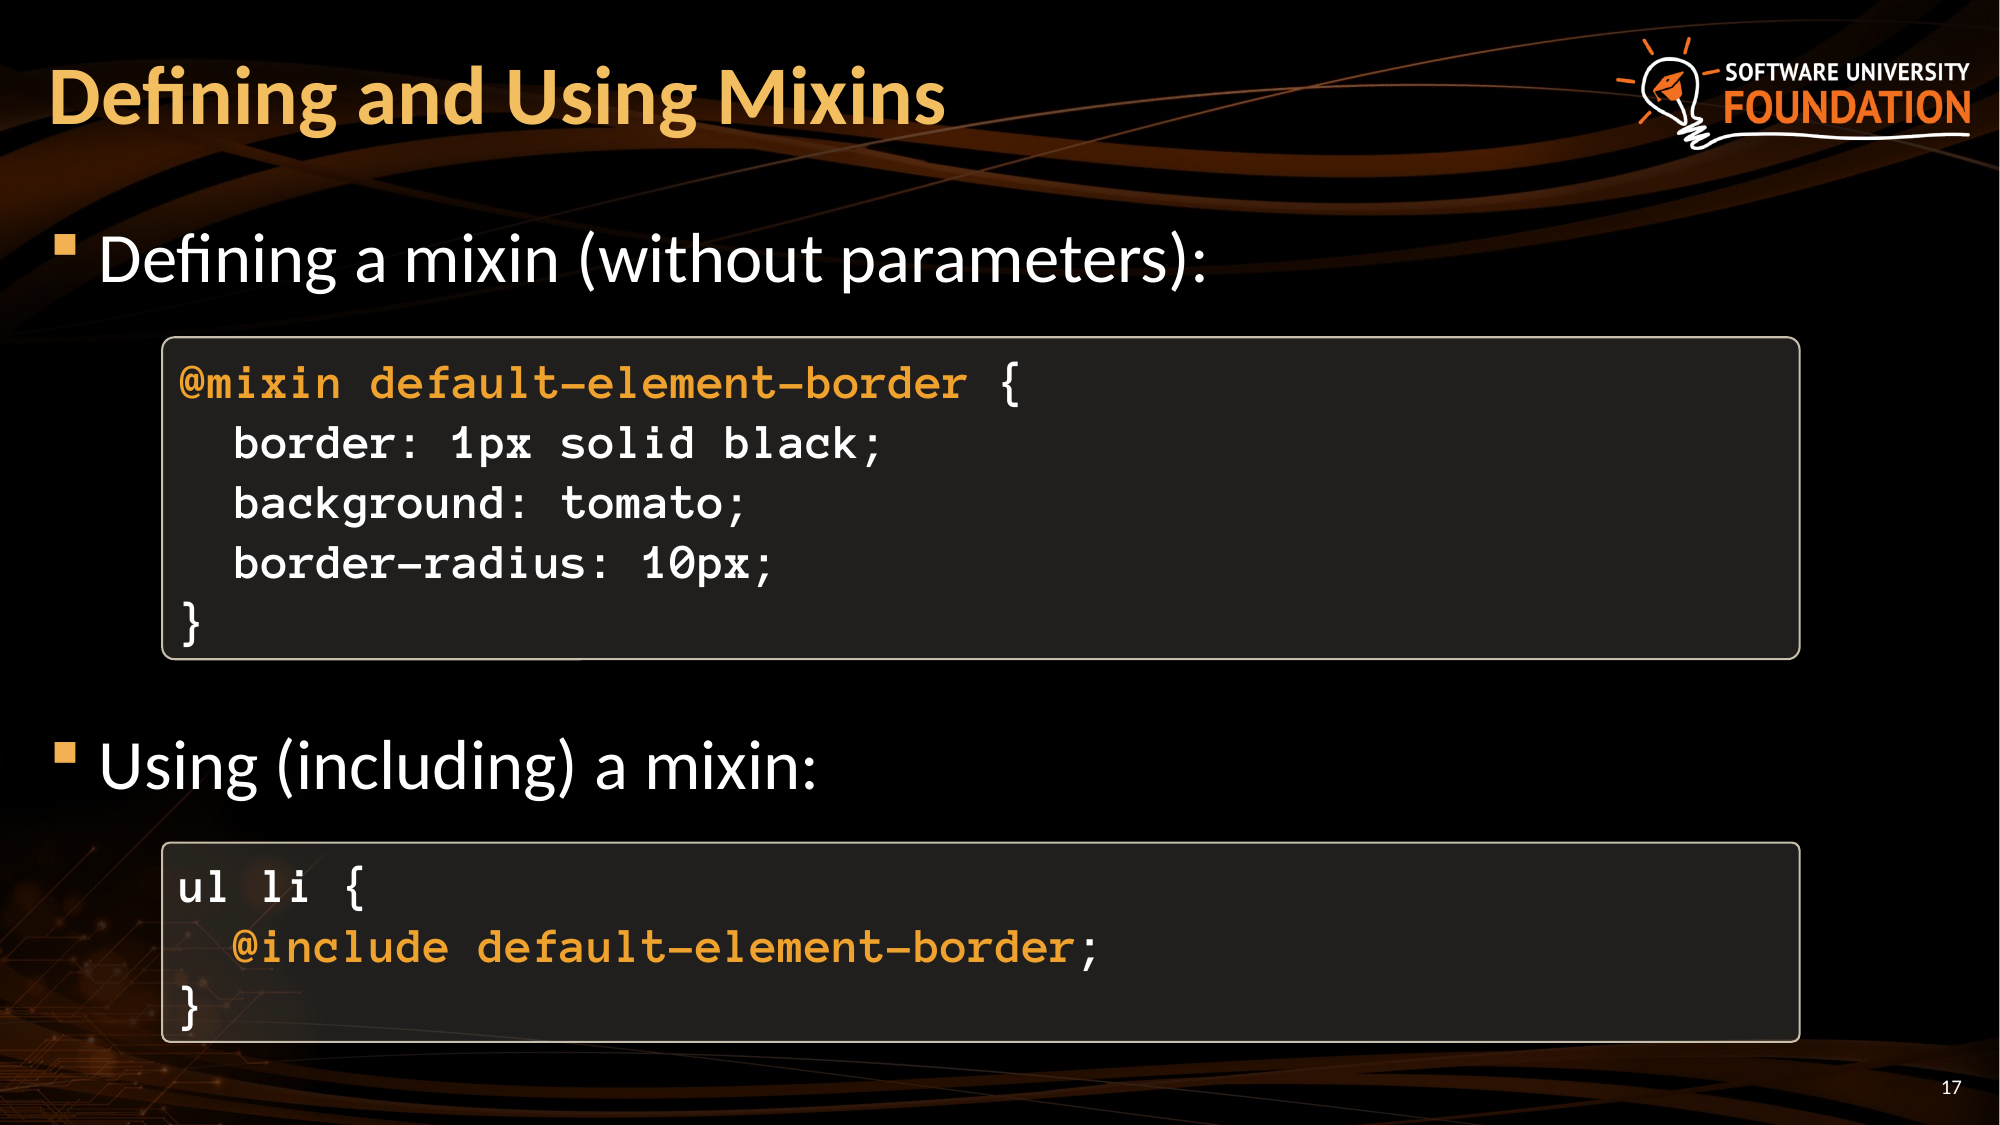

# Defining and Using Mixins
Defining a mixin (without parameters):

Using (including) a mixin:
@mixin default-element-border {
  border: 1px solid black;
  background: tomato;
  border-radius: 10px;
}
ul li {
  @include default-element-border;
}
17